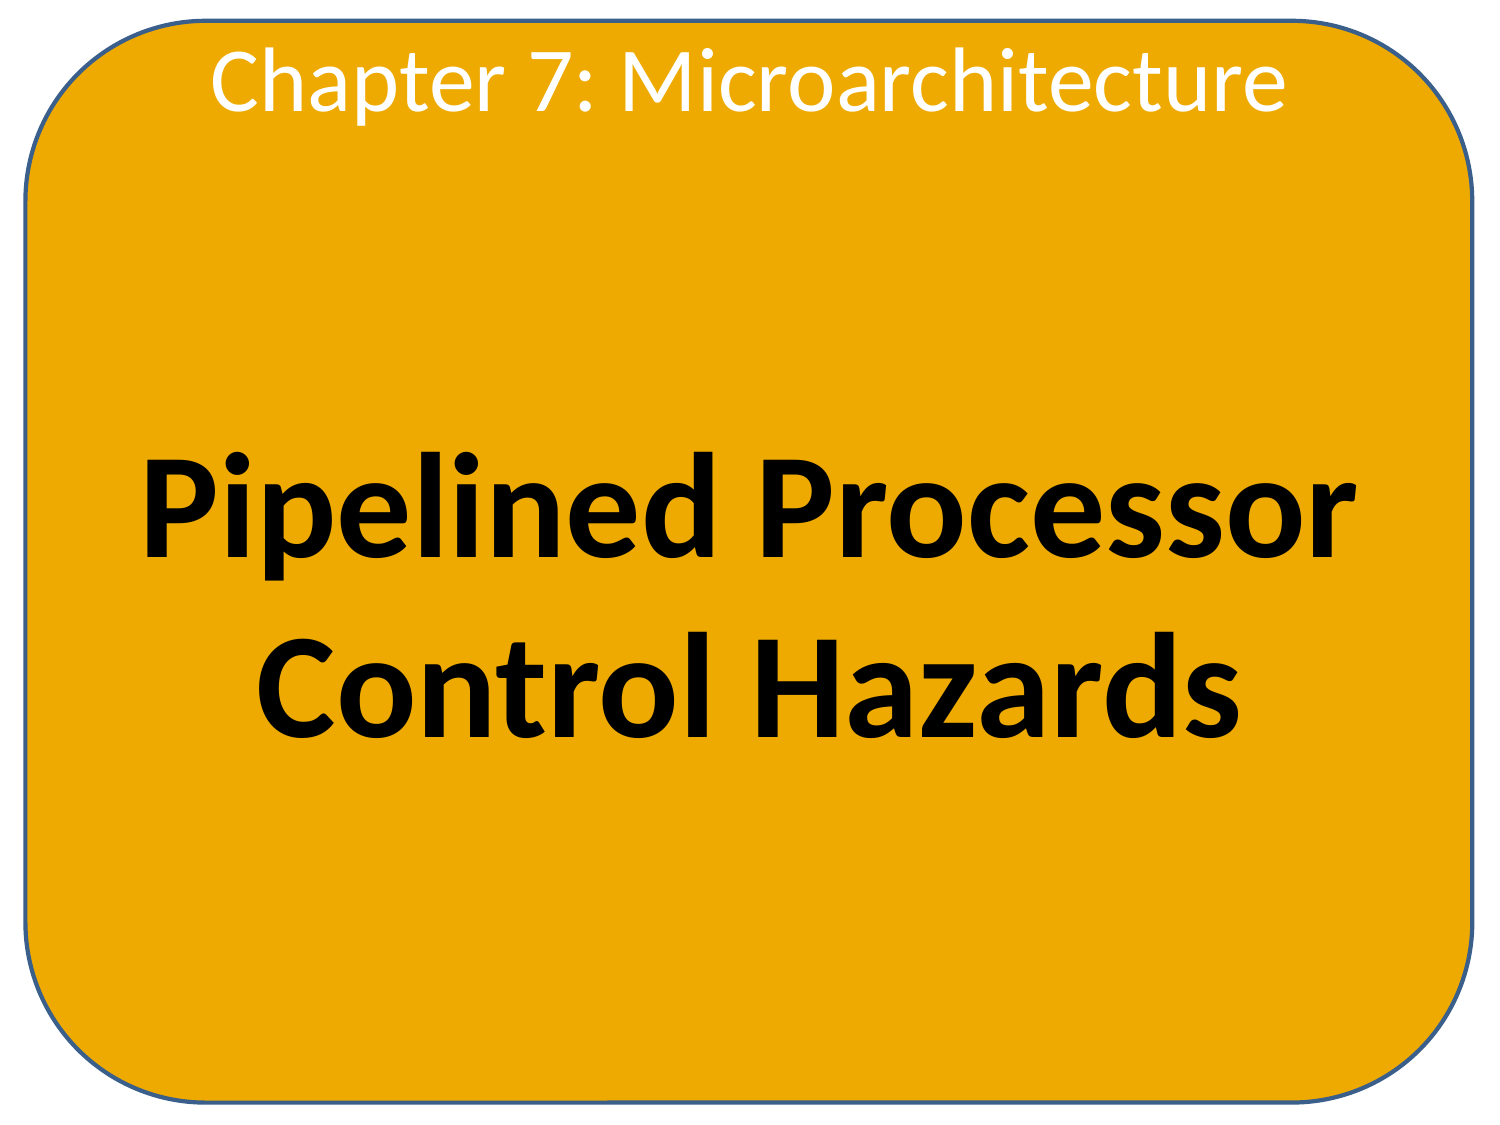

Chapter 7: Microarchitecture
Pipelined Processor Control Hazards